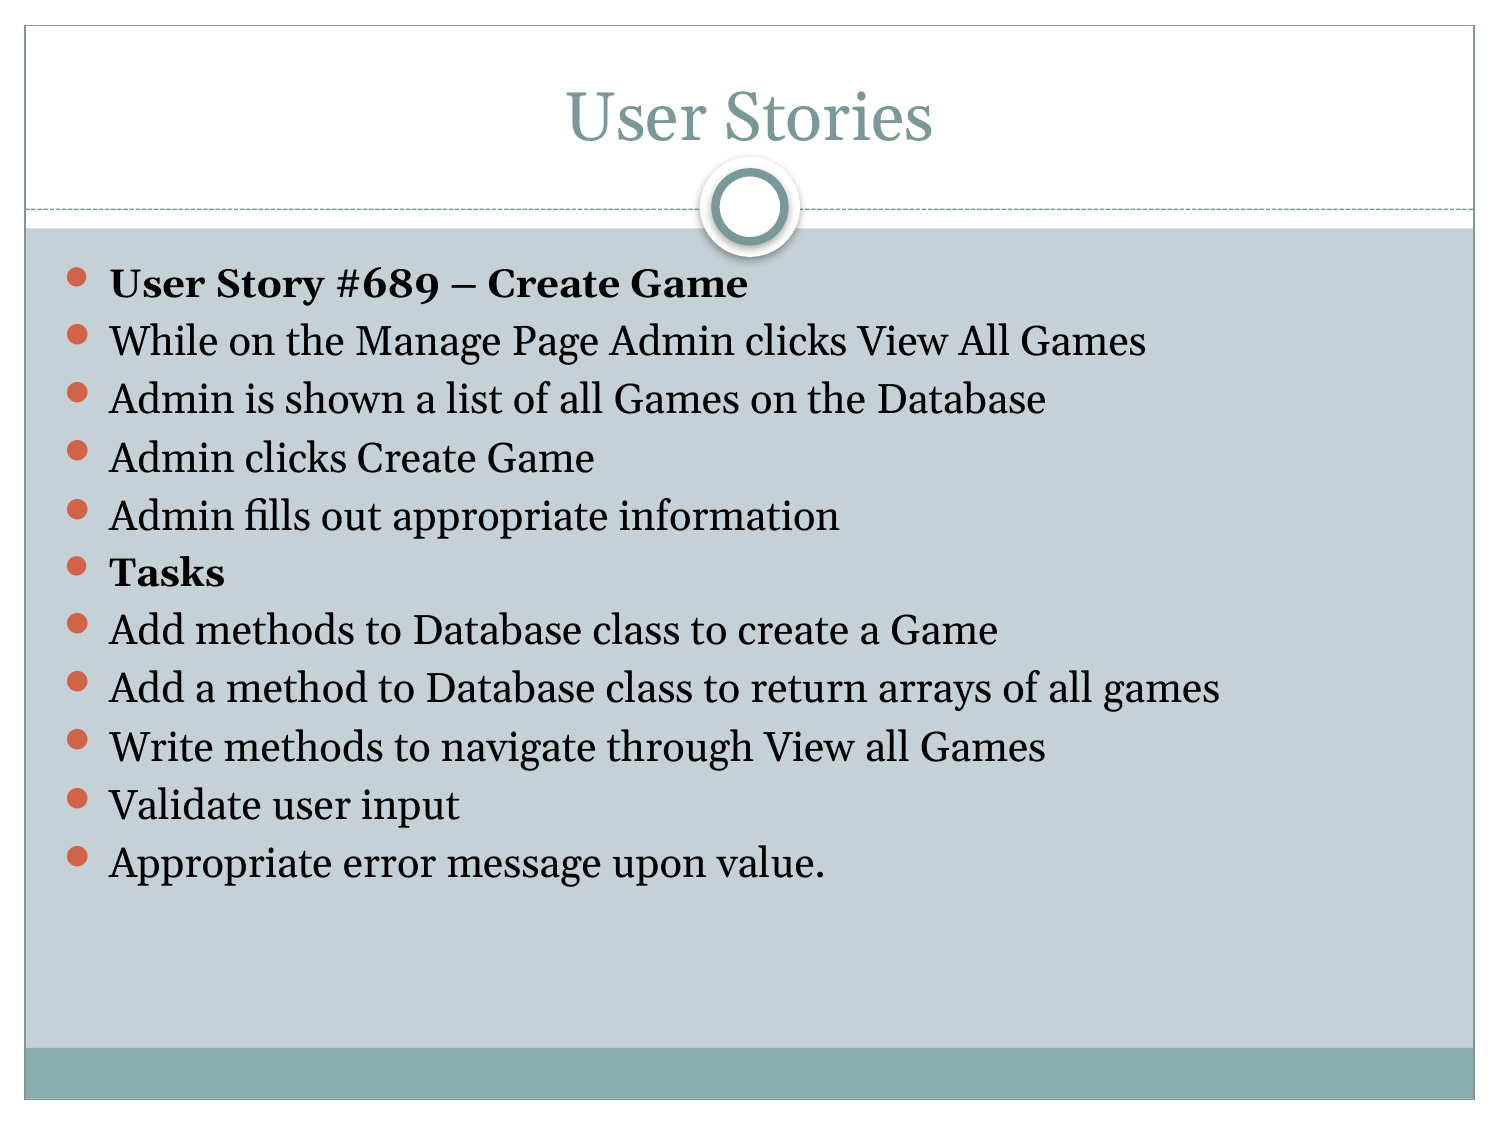

# User Stories
User Story #689 – Create Game
While on the Manage Page Admin clicks View All Games
Admin is shown a list of all Games on the Database
Admin clicks Create Game
Admin fills out appropriate information
Tasks
Add methods to Database class to create a Game
Add a method to Database class to return arrays of all games
Write methods to navigate through View all Games
Validate user input
Appropriate error message upon value.